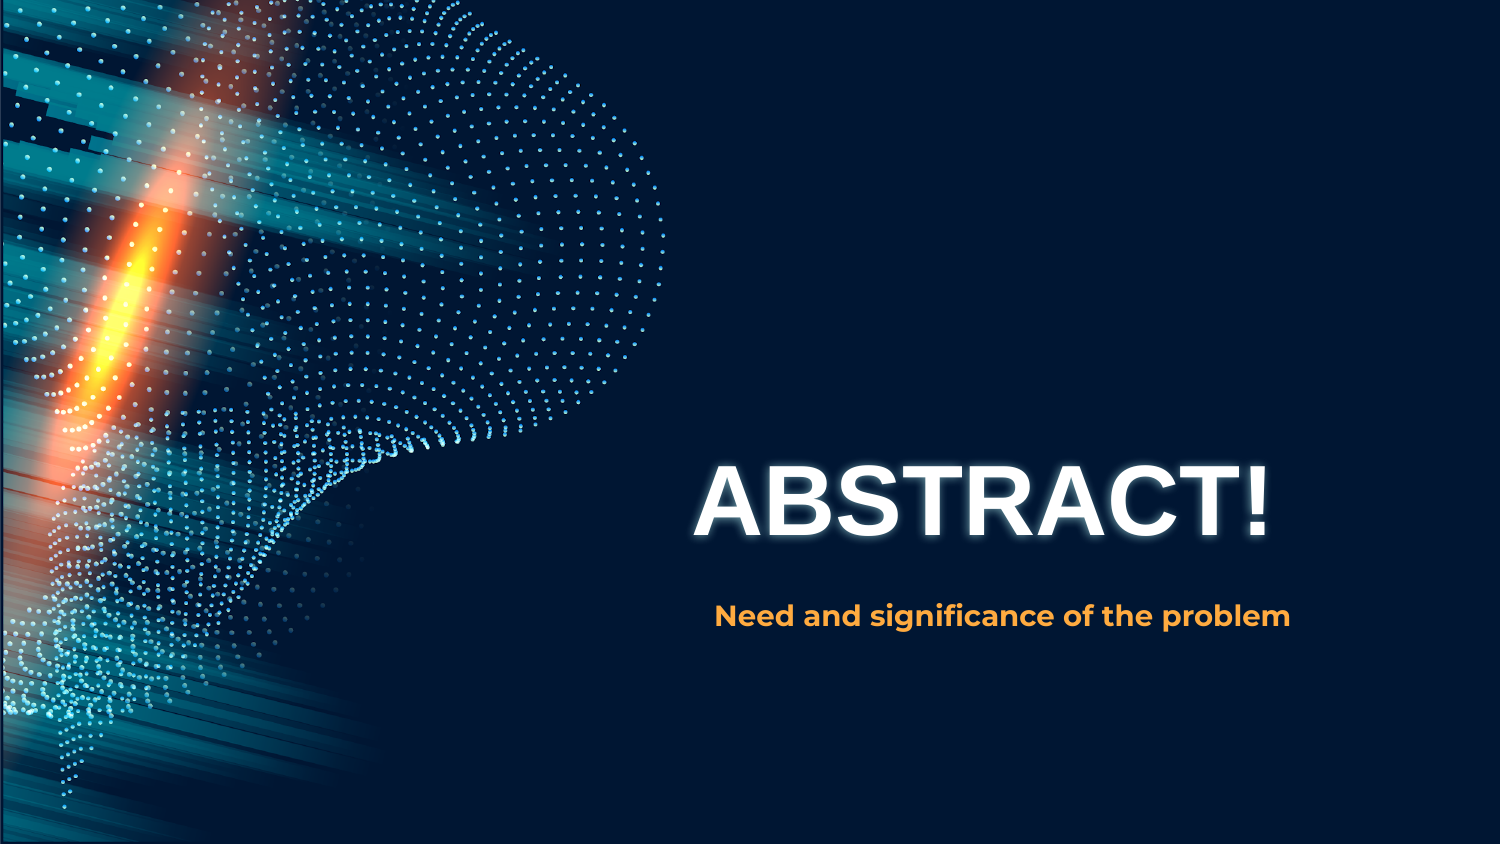

# ABSTRACT!
Need and significance of the problem